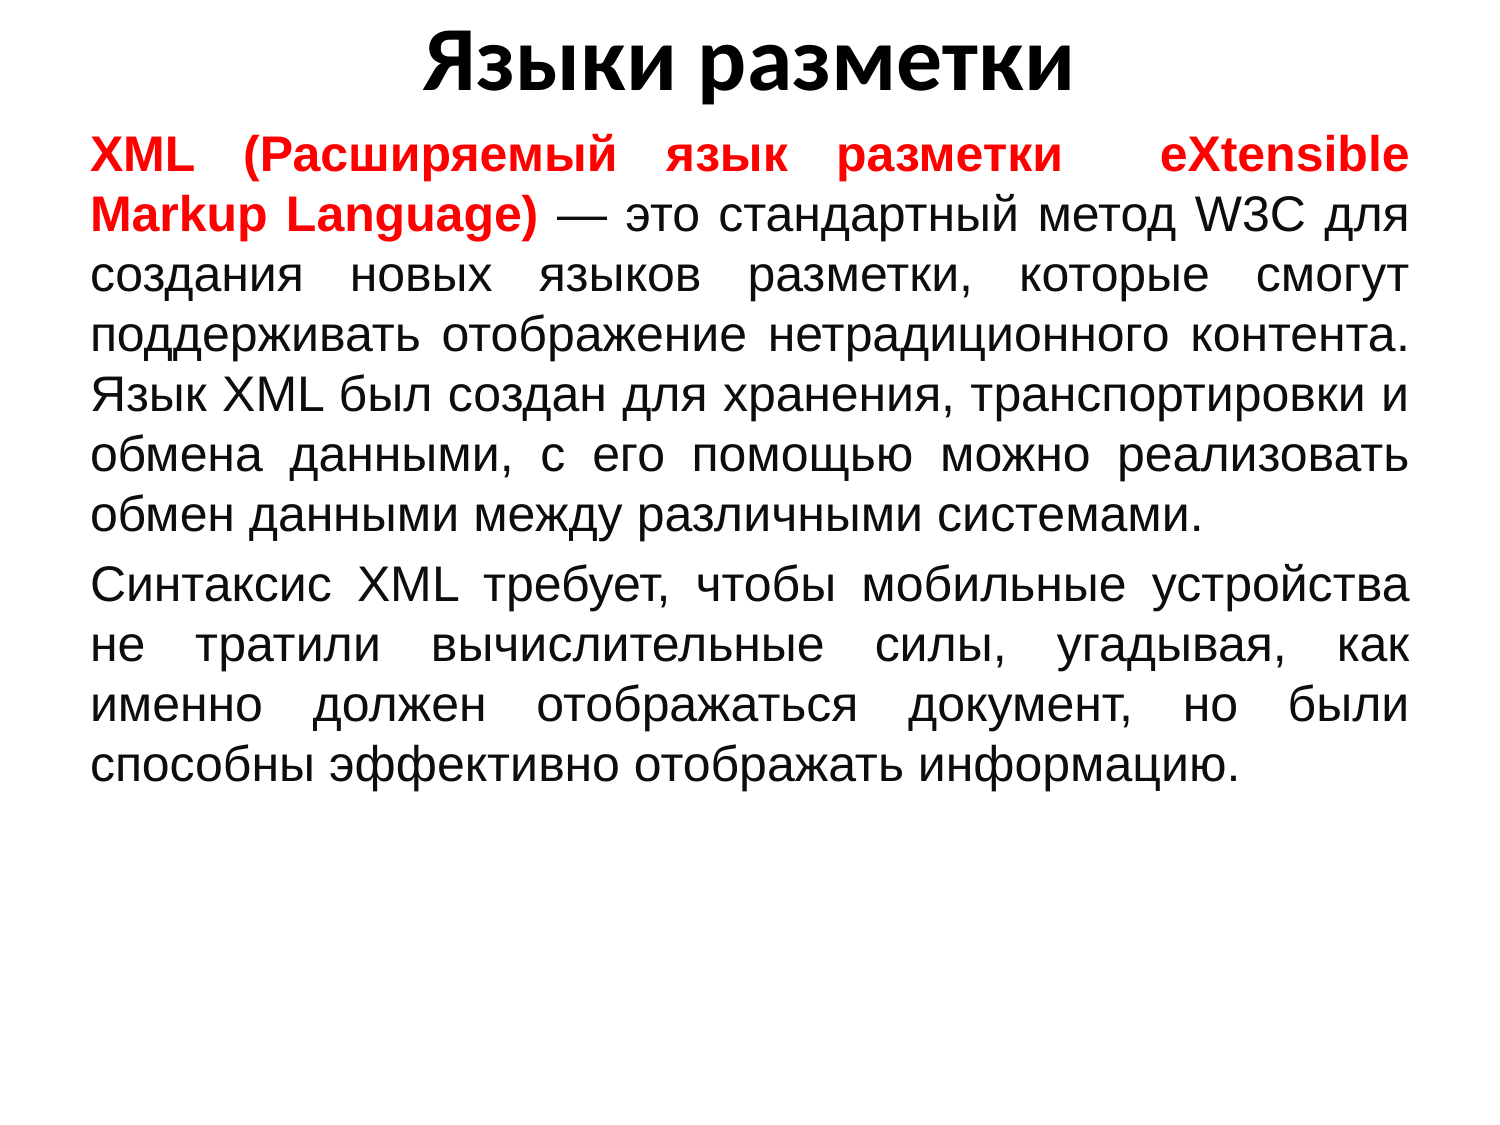

# Языки разметки
XML (Расширяемый язык разметки  eXtensible Markup Language) — это стандартный метод W3C для создания новых языков разметки, которые смогут поддерживать отображение нетрадиционного контента. Язык XML был создан для хранения, транспортировки и обмена данными, с его помощью можно реализовать обмен данными между различными системами.
Синтаксис XML требует, чтобы мобильные устройства не тратили вычислительные силы, угадывая, как именно должен отображаться документ, но были способны эффективно отображать информацию.